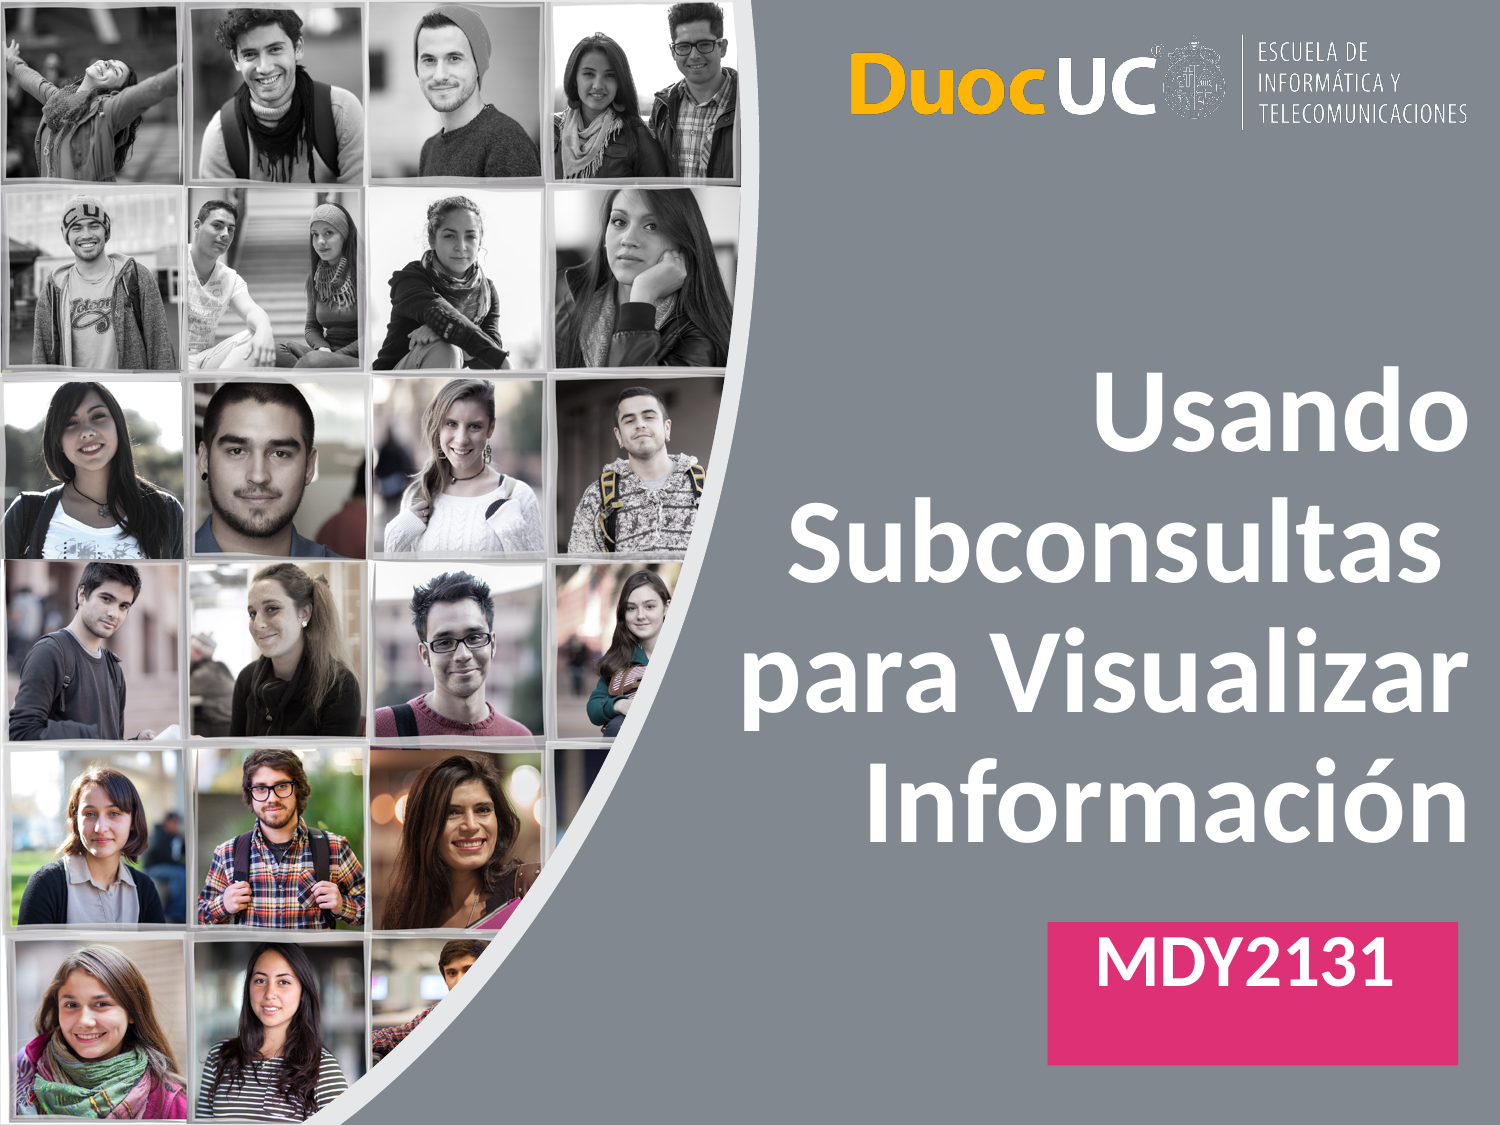

# Usando Subconsultas para Visualizar Información
MDY2131